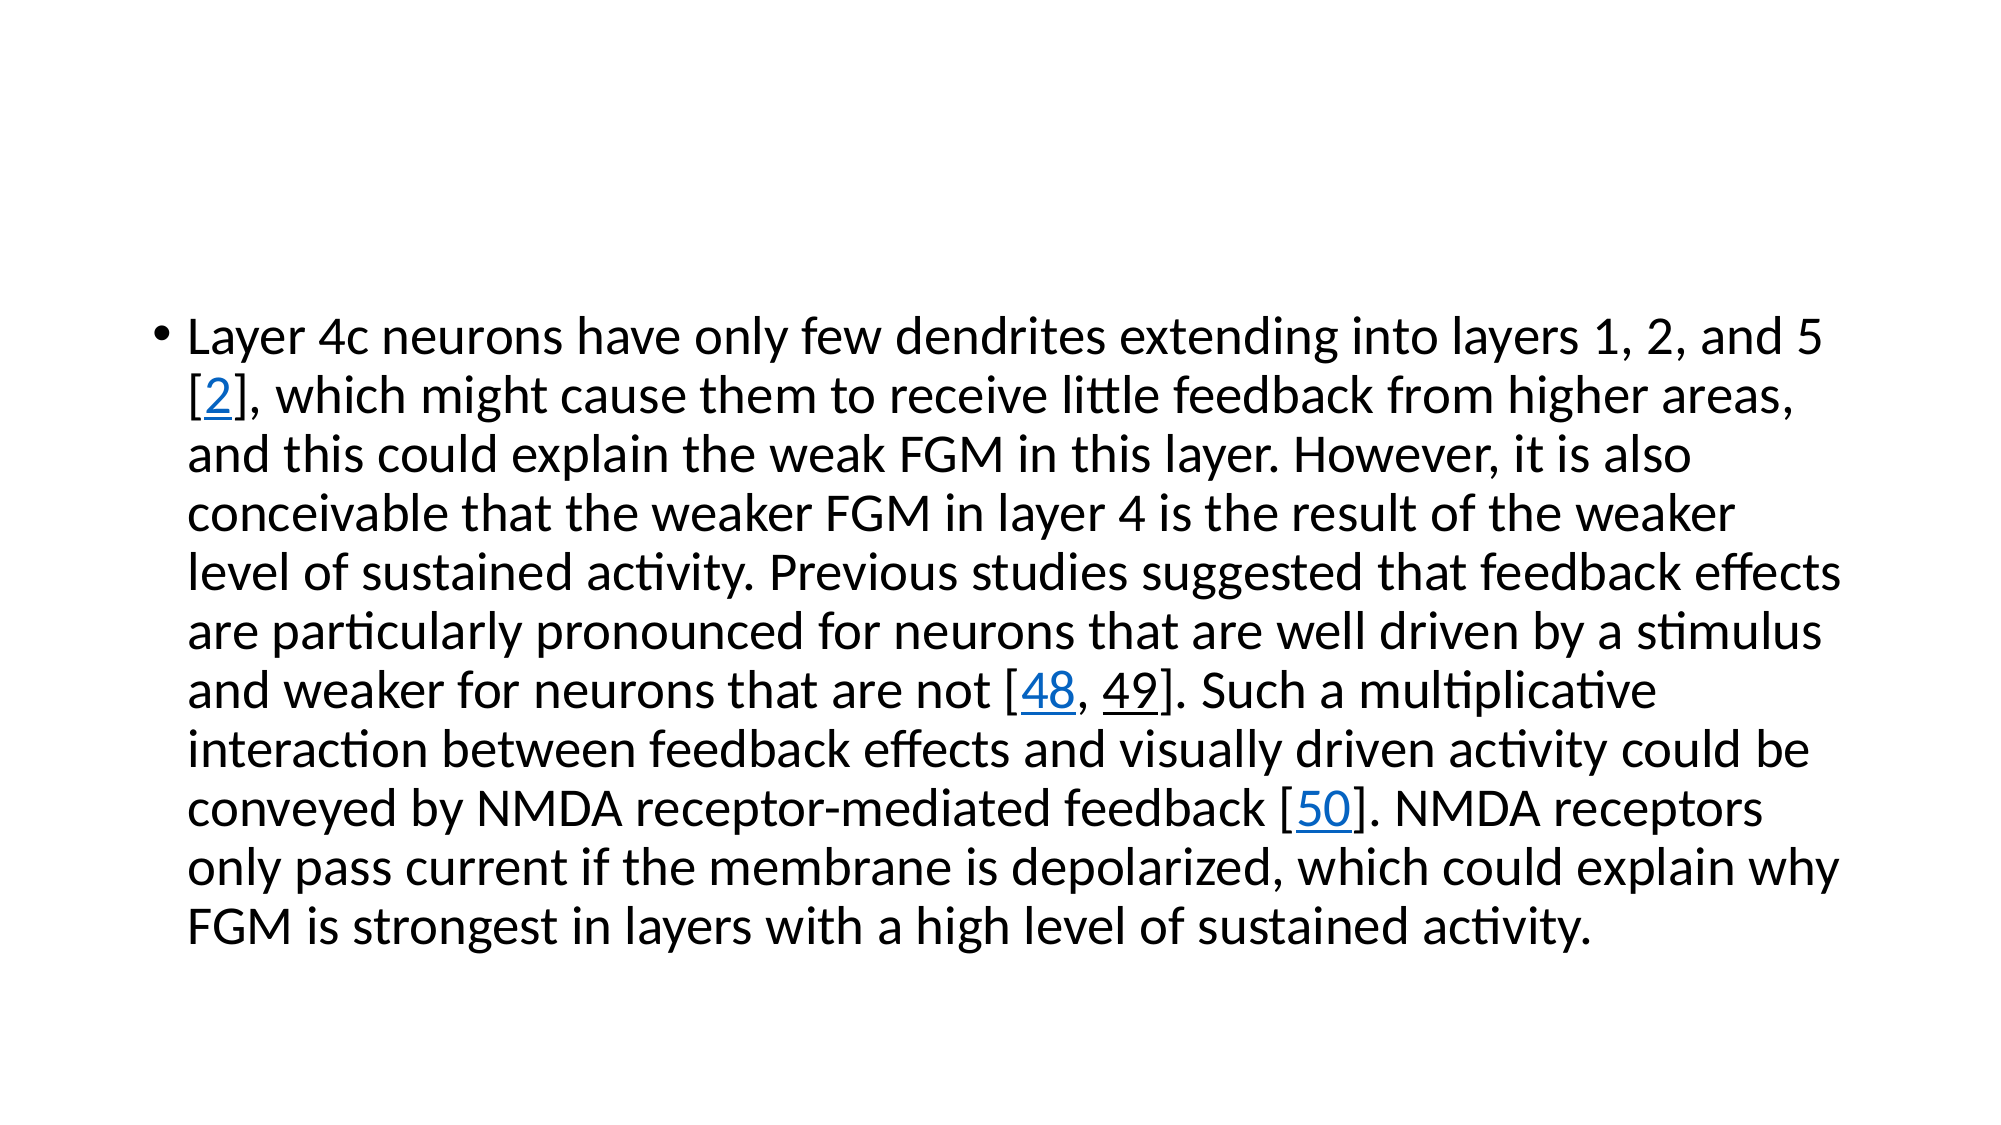

#
Layer 4c neurons have only few dendrites extending into layers 1, 2, and 5 [2], which might cause them to receive little feedback from higher areas, and this could explain the weak FGM in this layer. However, it is also conceivable that the weaker FGM in layer 4 is the result of the weaker level of sustained activity. Previous studies suggested that feedback effects are particularly pronounced for neurons that are well driven by a stimulus and weaker for neurons that are not [48, 49]. Such a multiplicative interaction between feedback effects and visually driven activity could be conveyed by NMDA receptor-mediated feedback [50]. NMDA receptors only pass current if the membrane is depolarized, which could explain why FGM is strongest in layers with a high level of sustained activity.